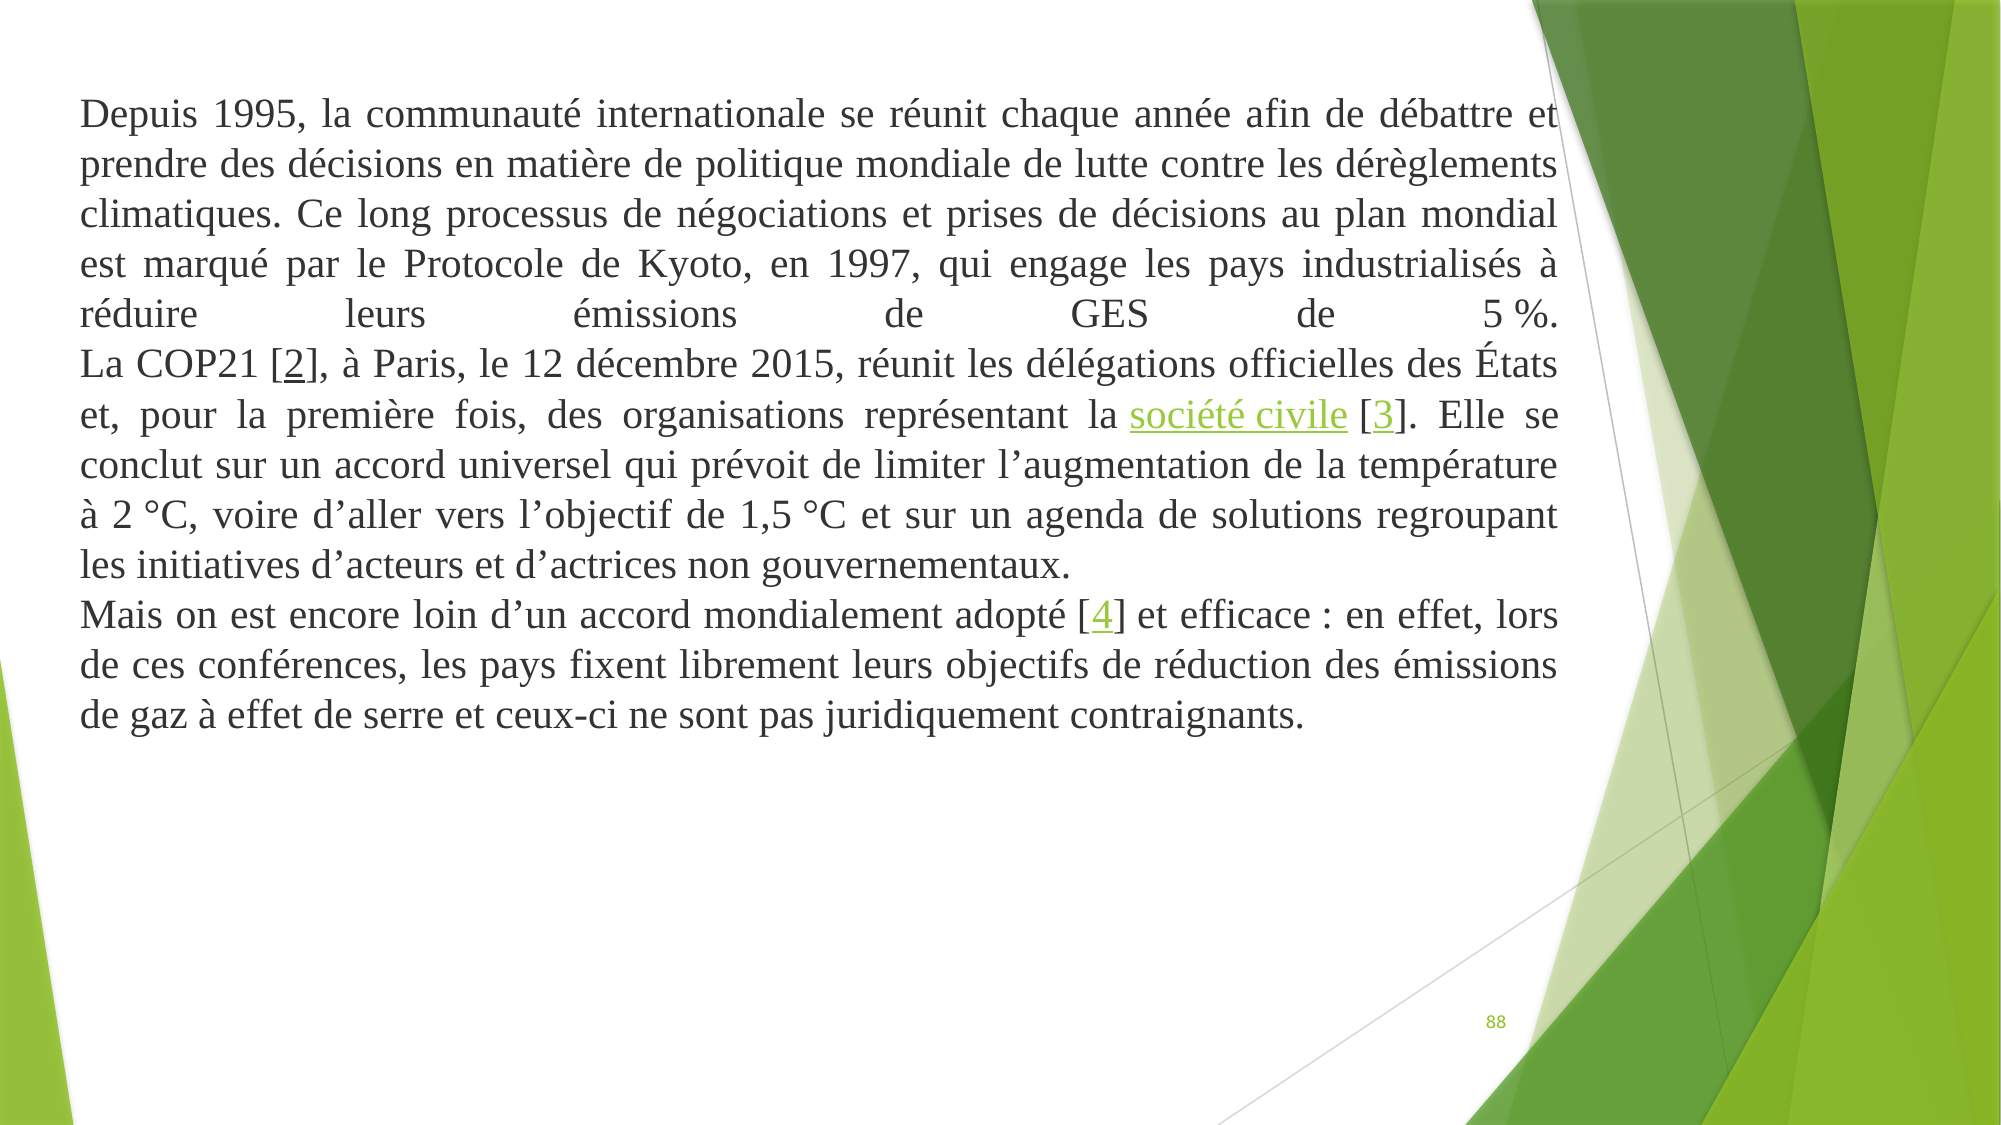

Depuis 1995, la communauté internationale se réunit chaque année afin de débattre et prendre des décisions en matière de politique mondiale de lutte contre les dérèglements climatiques. Ce long processus de négociations et prises de décisions au plan mondial est marqué par le Protocole de Kyoto, en 1997, qui engage les pays industrialisés à réduire leurs émissions de GES de 5 %.
La COP21 [2], à Paris, le 12 décembre 2015, réunit les délégations officielles des États et, pour la première fois, des organisations représentant la société civile [3]. Elle se conclut sur un accord universel qui prévoit de limiter l’augmentation de la température à 2 °C, voire d’aller vers l’objectif de 1,5 °C et sur un agenda de solutions regroupant les initiatives d’acteurs et d’actrices non gouvernementaux.
Mais on est encore loin d’un accord mondialement adopté [4] et efficace : en effet, lors de ces conférences, les pays fixent librement leurs objectifs de réduction des émissions de gaz à effet de serre et ceux-ci ne sont pas juridiquement contraignants.
88